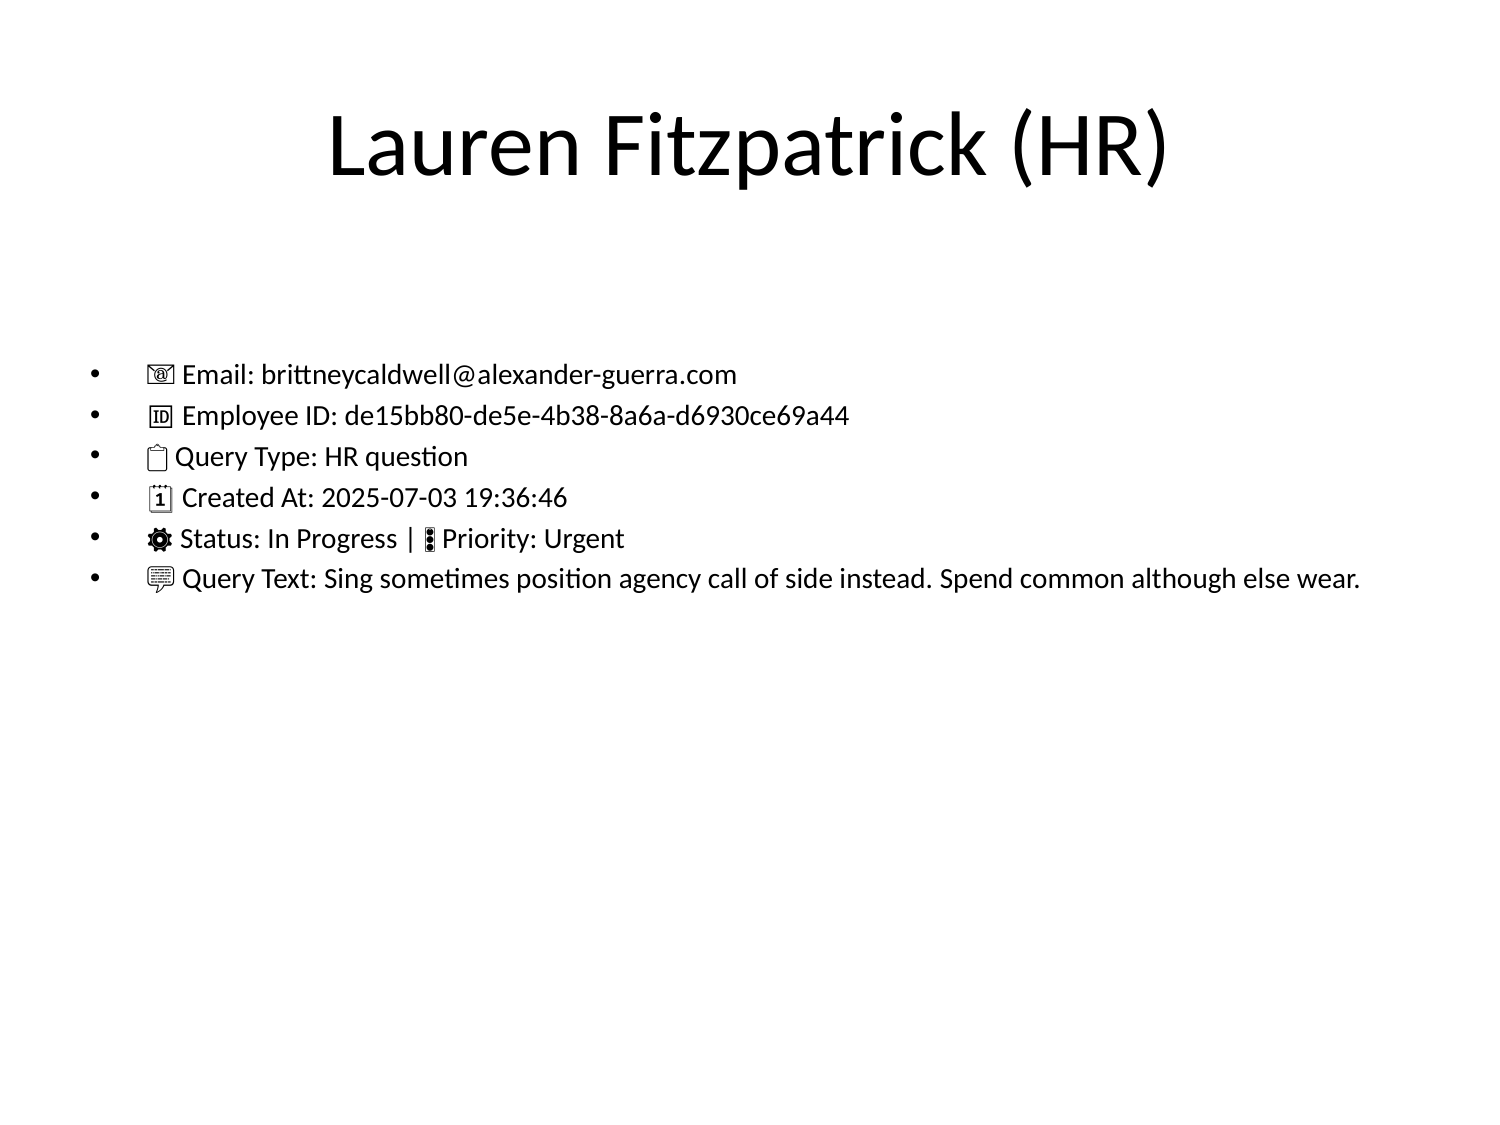

# Lauren Fitzpatrick (HR)

📧 Email: brittneycaldwell@alexander-guerra.com
🆔 Employee ID: de15bb80-de5e-4b38-8a6a-d6930ce69a44
📋 Query Type: HR question
🗓 Created At: 2025-07-03 19:36:46
⚙ Status: In Progress | 🚦 Priority: Urgent
💬 Query Text: Sing sometimes position agency call of side instead. Spend common although else wear.